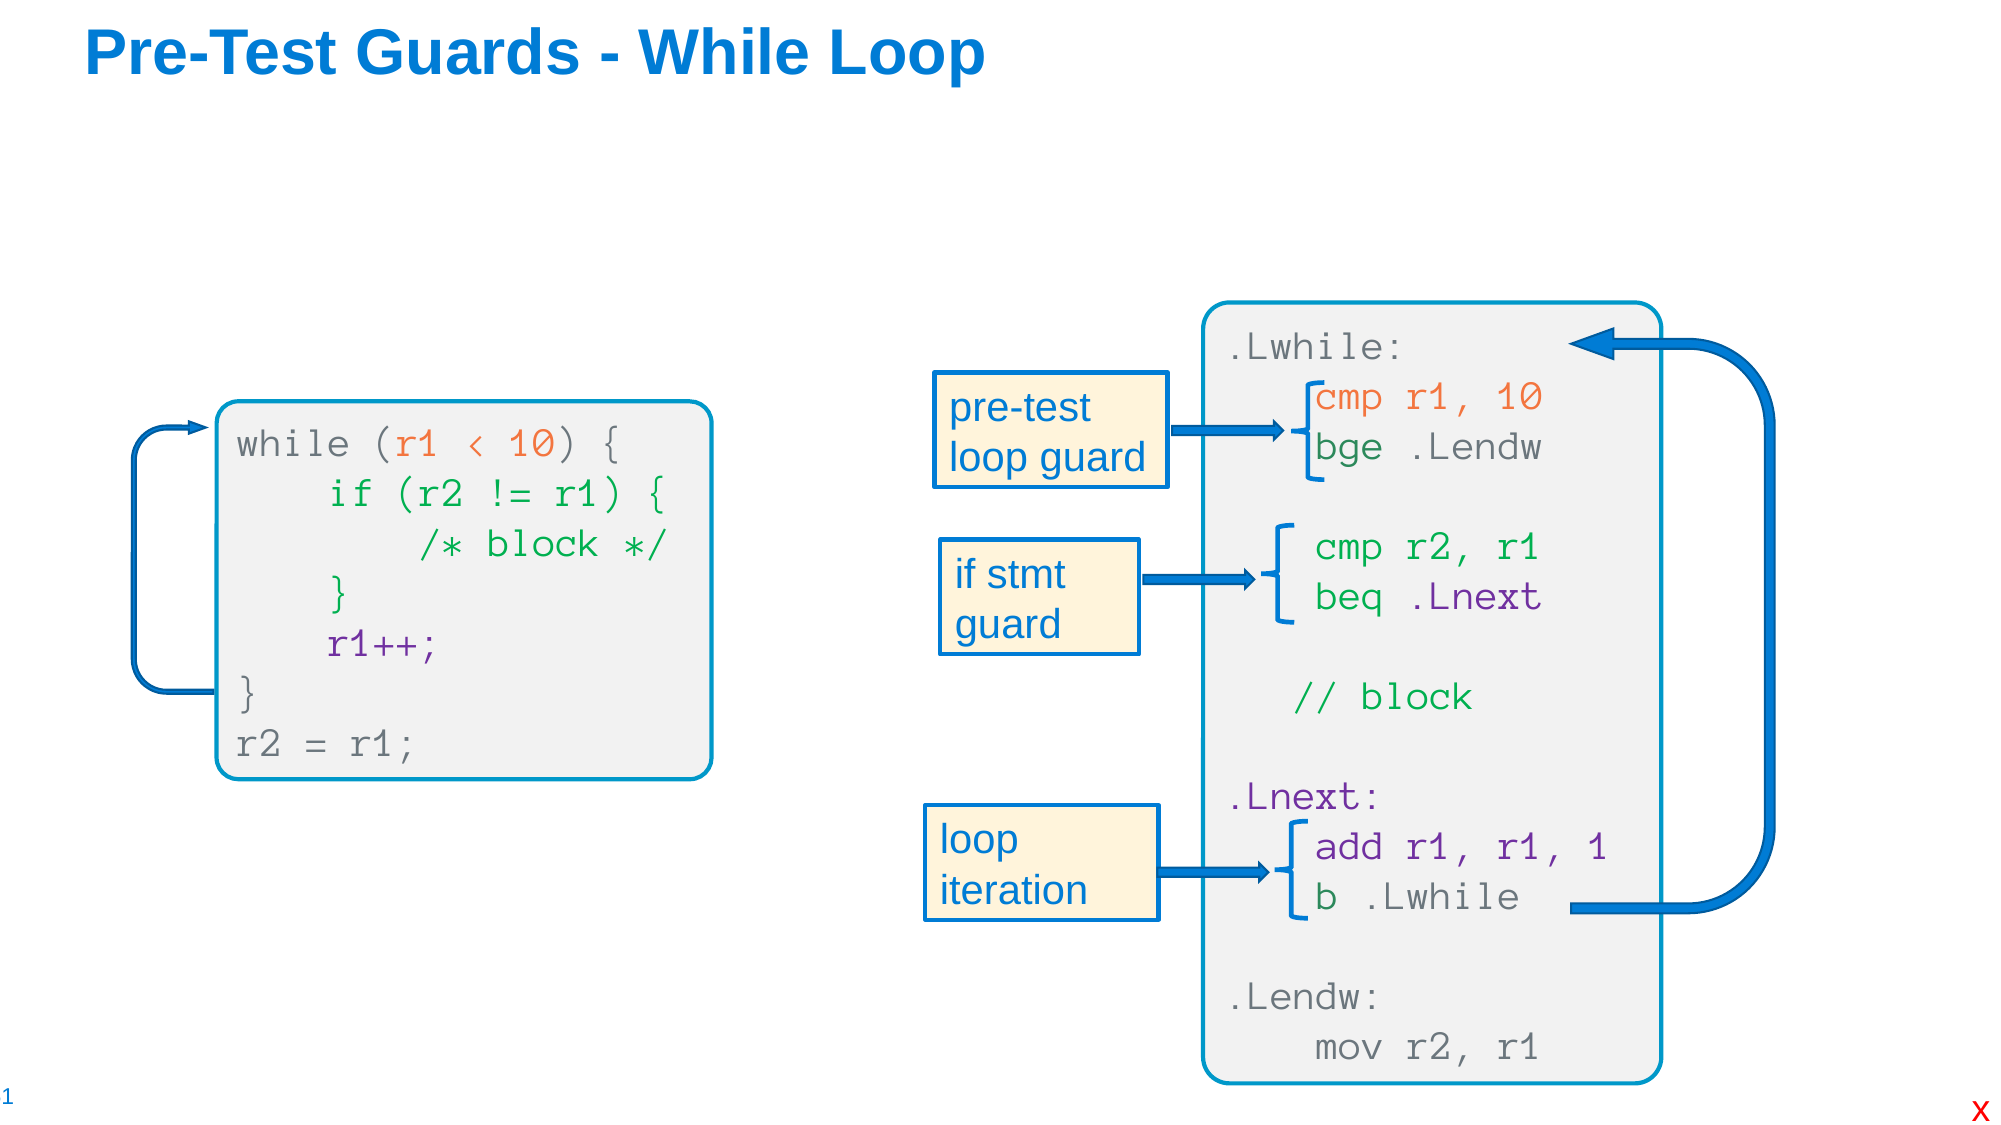

# Pre-Test Guards - While Loop
.Lwhile:
    cmp r1, 10
    bge .Lendw

    cmp r2, r1
    beq .Lnext

   // block

.Lnext:
    add r1, r1, 1
    b .Lwhile

.Lendw:
    mov r2, r1
pre-test
loop guard

while (r1 < 10) {
    if (r2 != r1) {
        /* block */
    }
    r1++;
}
r2 = r1;

if stmt guard
loop iteration

x